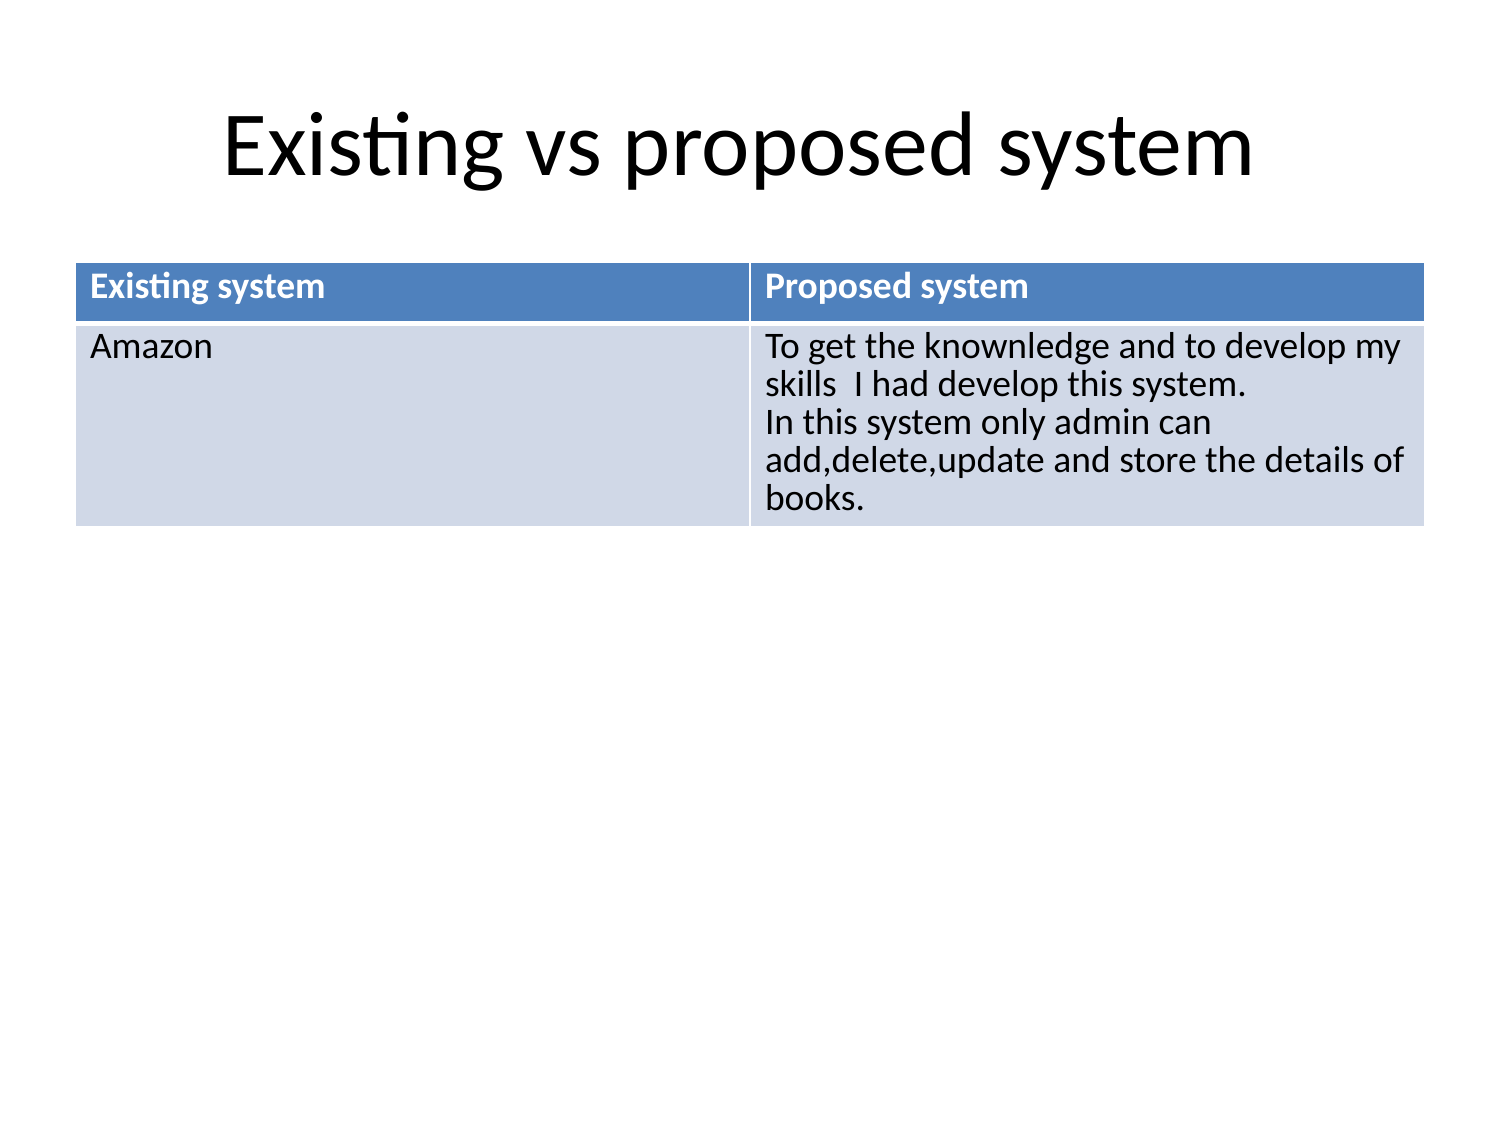

# Existing vs proposed system
| Existing system | Proposed system |
| --- | --- |
| Amazon | To get the knownledge and to develop my skills I had develop this system. In this system only admin can add,delete,update and store the details of books. |